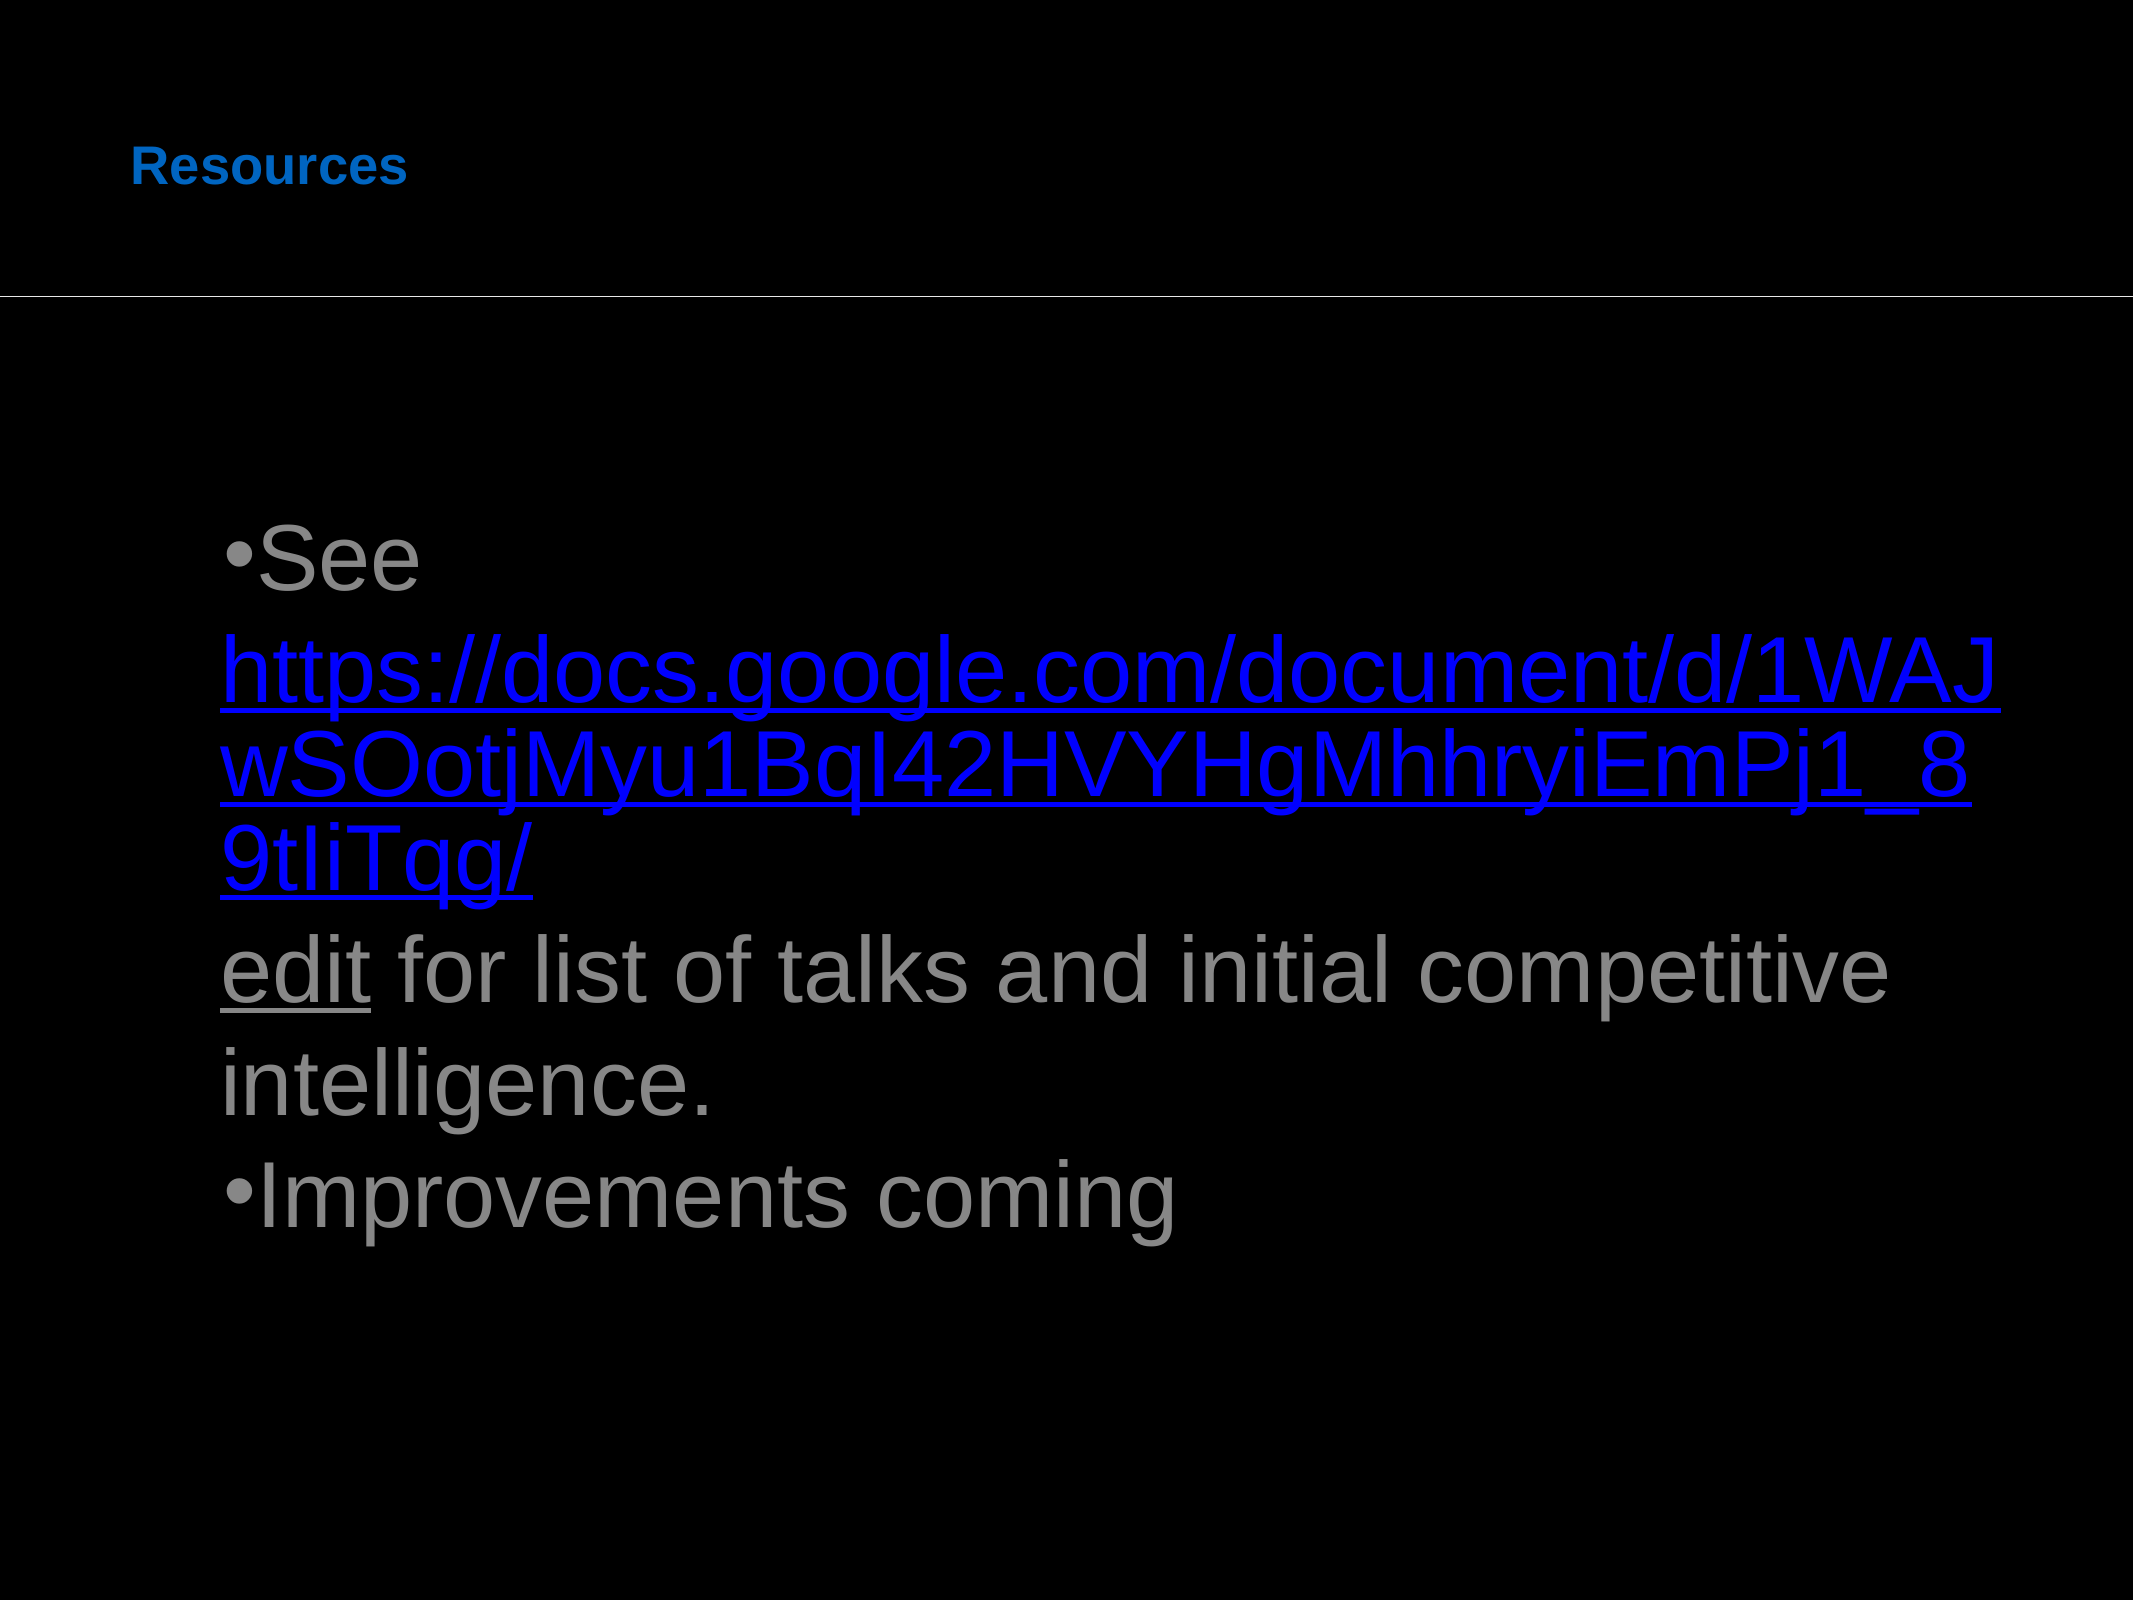

# Resources
See https://docs.google.com/document/d/1WAJwSOotjMyu1BqI42HVYHgMhhryiEmPj1_89tIiTqg/edit for list of talks and initial competitive intelligence.
Improvements coming